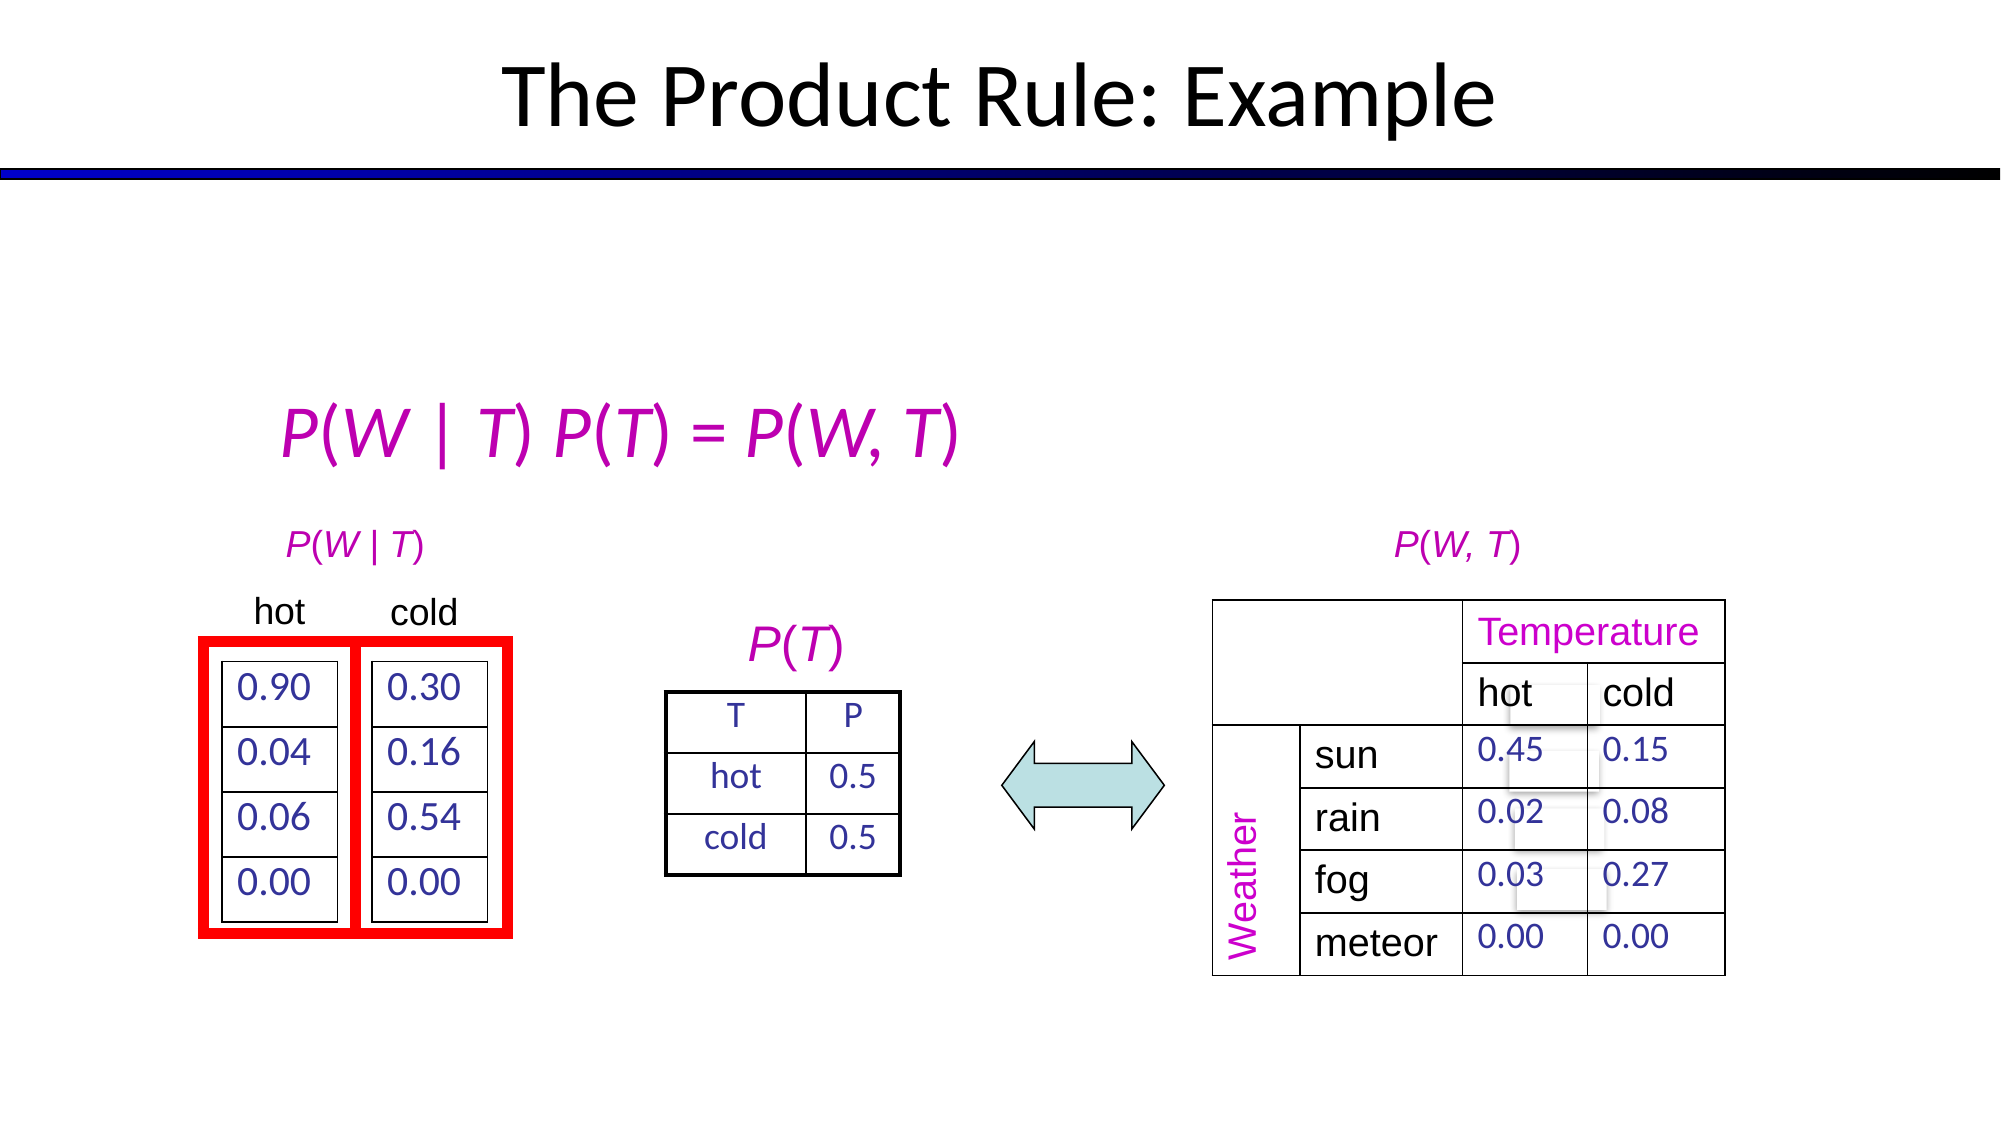

# The Product Rule: Example
P(W | T) P(T) = P(W, T)

P(W | T)
P(W, T)
hot
cold
|  |  | Temperature |  |
| --- | --- | --- | --- |
|  |  | hot | cold |
| Weather | sun | 0.45 | 0.15 |
|  | rain | 0.02 | 0.08 |
|  | fog | 0.03 | 0.27 |
|  | meteor | 0.00 | 0.00 |
P(T)
|  |  |
| --- | --- |
| 0.90 |
| --- |
| 0.04 |
| 0.06 |
| 0.00 |
| 0.30 |
| --- |
| 0.16 |
| 0.54 |
| 0.00 |

| T | P |
| --- | --- |
| hot | 0.5 |
| cold | 0.5 |